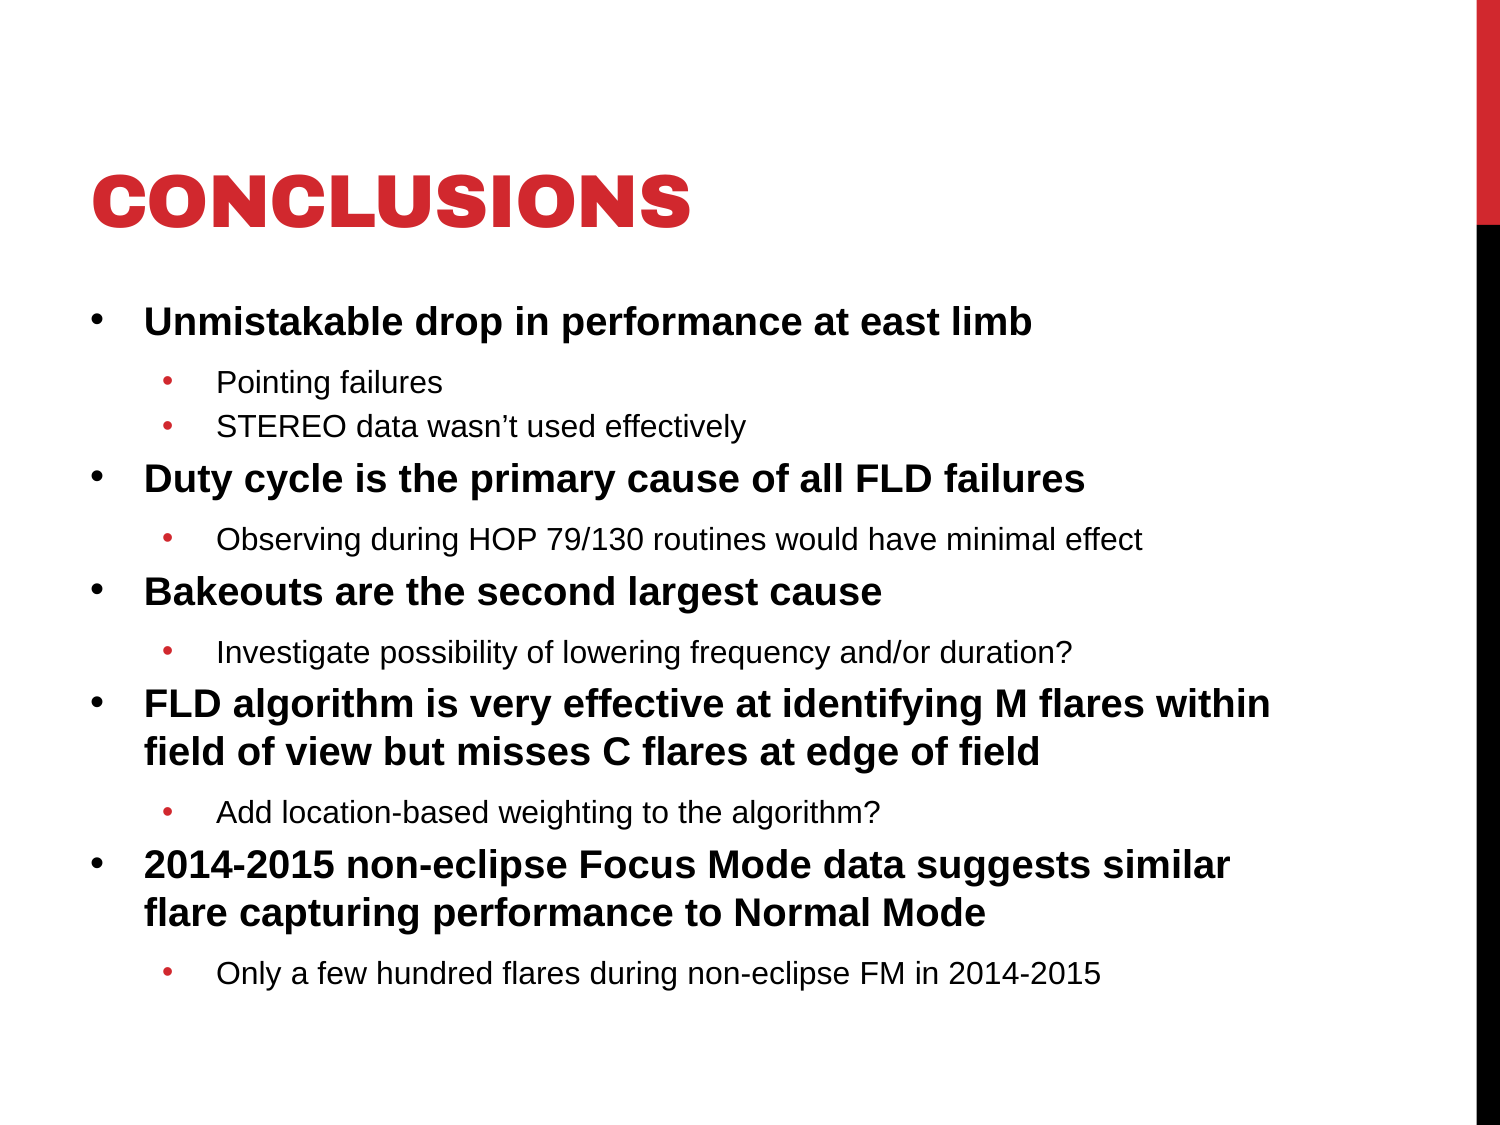

# Conclusions
Unmistakable drop in performance at east limb
Pointing failures
STEREO data wasn’t used effectively
Duty cycle is the primary cause of all FLD failures
Observing during HOP 79/130 routines would have minimal effect
Bakeouts are the second largest cause
Investigate possibility of lowering frequency and/or duration?
FLD algorithm is very effective at identifying M flares within field of view but misses C flares at edge of field
Add location-based weighting to the algorithm?
2014-2015 non-eclipse Focus Mode data suggests similar flare capturing performance to Normal Mode
Only a few hundred flares during non-eclipse FM in 2014-2015